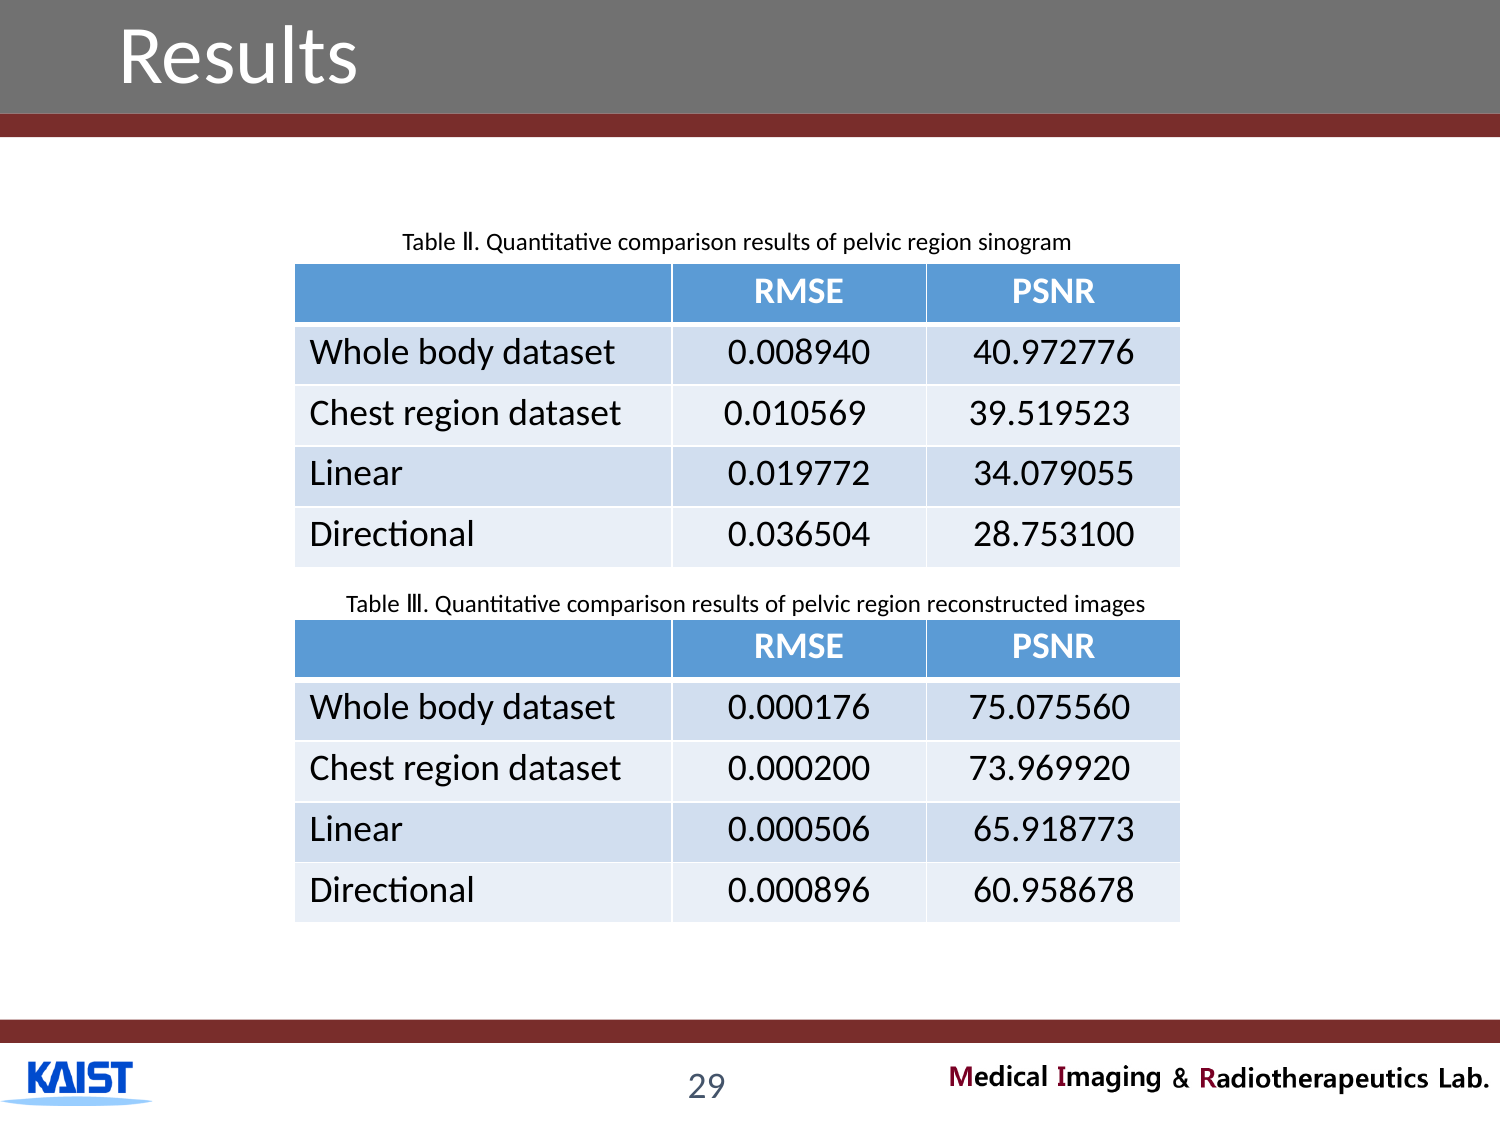

# Results
Table Ⅱ. Quantitative comparison results of pelvic region sinogram
|  | RMSE | PSNR |
| --- | --- | --- |
| Whole body dataset | 0.008940 | 40.972776 |
| Chest region dataset | 0.010569 | 39.519523 |
| Linear | 0.019772 | 34.079055 |
| Directional | 0.036504 | 28.753100 |
Table Ⅲ. Quantitative comparison results of pelvic region reconstructed images
|  | RMSE | PSNR |
| --- | --- | --- |
| Whole body dataset | 0.000176 | 75.075560 |
| Chest region dataset | 0.000200 | 73.969920 |
| Linear | 0.000506 | 65.918773 |
| Directional | 0.000896 | 60.958678 |